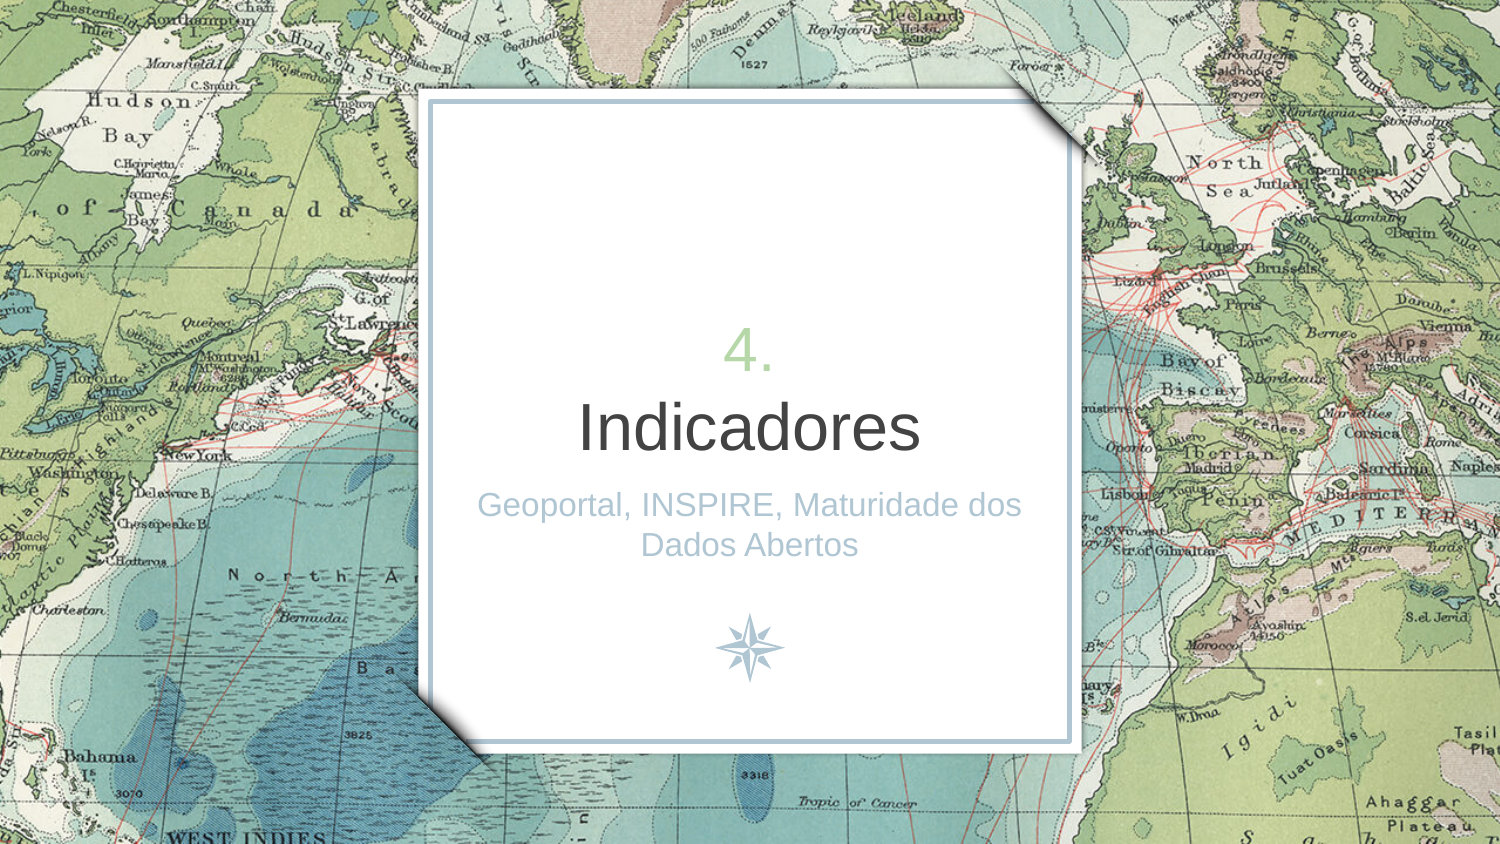

# 4.
Indicadores
Geoportal, INSPIRE, Maturidade dos Dados Abertos